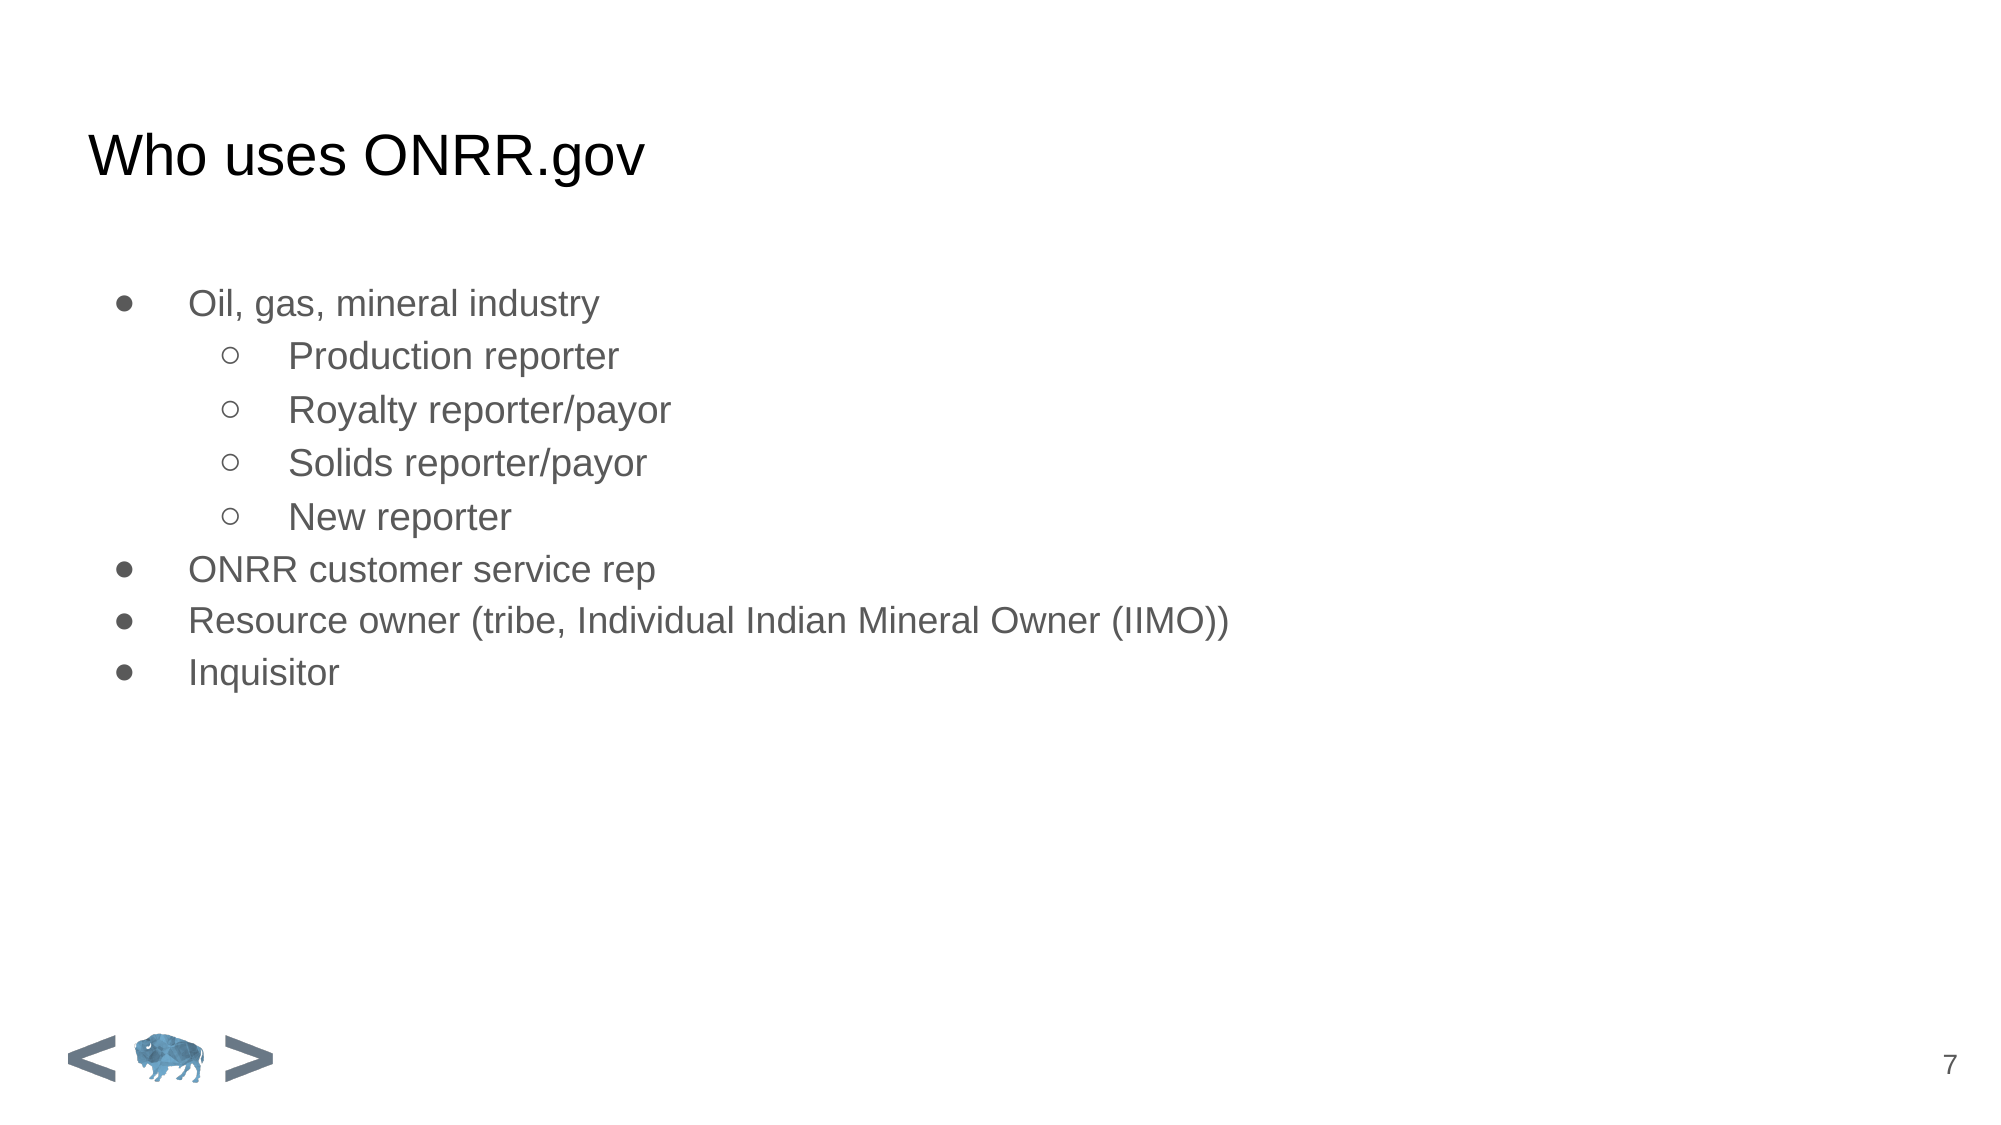

# Who uses ONRR.gov
Oil, gas, mineral industry
Production reporter
Royalty reporter/payor
Solids reporter/payor
New reporter
ONRR customer service rep
Resource owner (tribe, Individual Indian Mineral Owner (IIMO))
Inquisitor

7